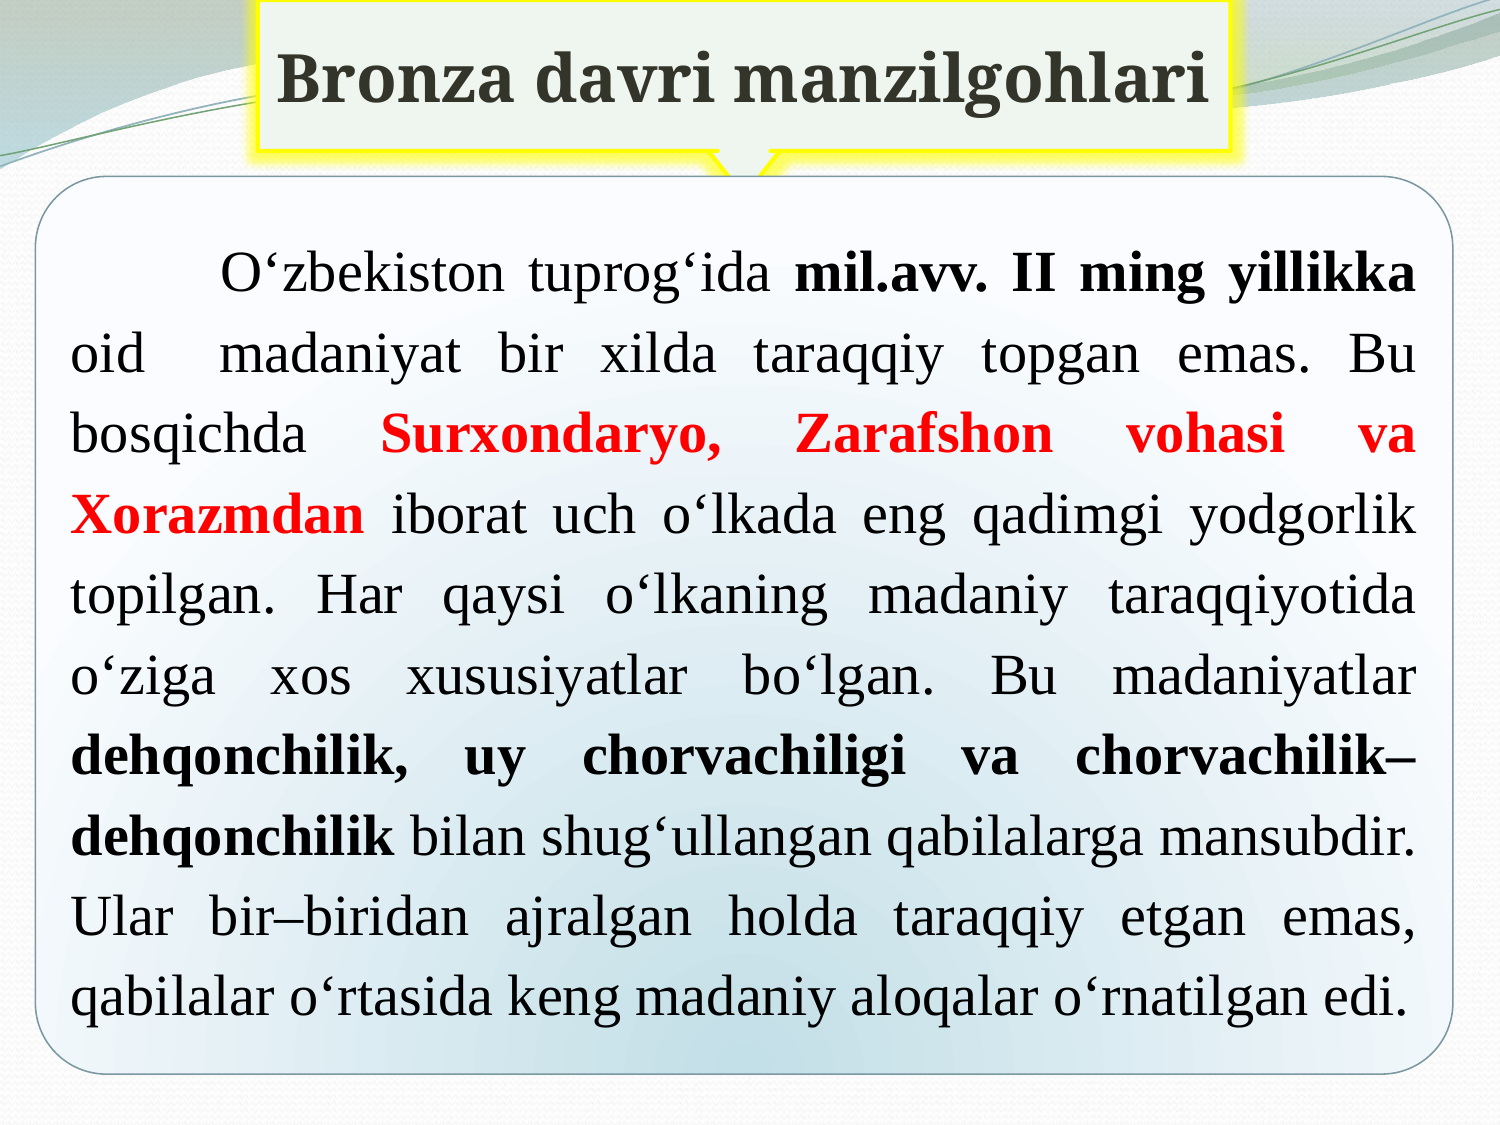

Bronza davri manzilgohlari
	O‘zbekiston tuprog‘ida mil.avv. II ming yillikka oid  madaniyat bir xilda taraqqiy topgan emas. Bu bosqichda Surxondaryo, Zarafshon vohasi va Xorazmdan iborat uch o‘lkada eng qadimgi yodgorlik topilgan. Har qaysi o‘lkaning madaniy taraqqiyotida o‘ziga xos xususiyatlar bo‘lgan. Bu madaniyatlar dehqonchilik, uy chorvachiligi va chorvachilik–dehqonchilik bilan shug‘ullangan qabilalarga mansubdir. Ular bir–biridan ajralgan holda taraqqiy etgan emas, qabilalar o‘rtasida keng madaniy aloqalar o‘rnatilgan edi.